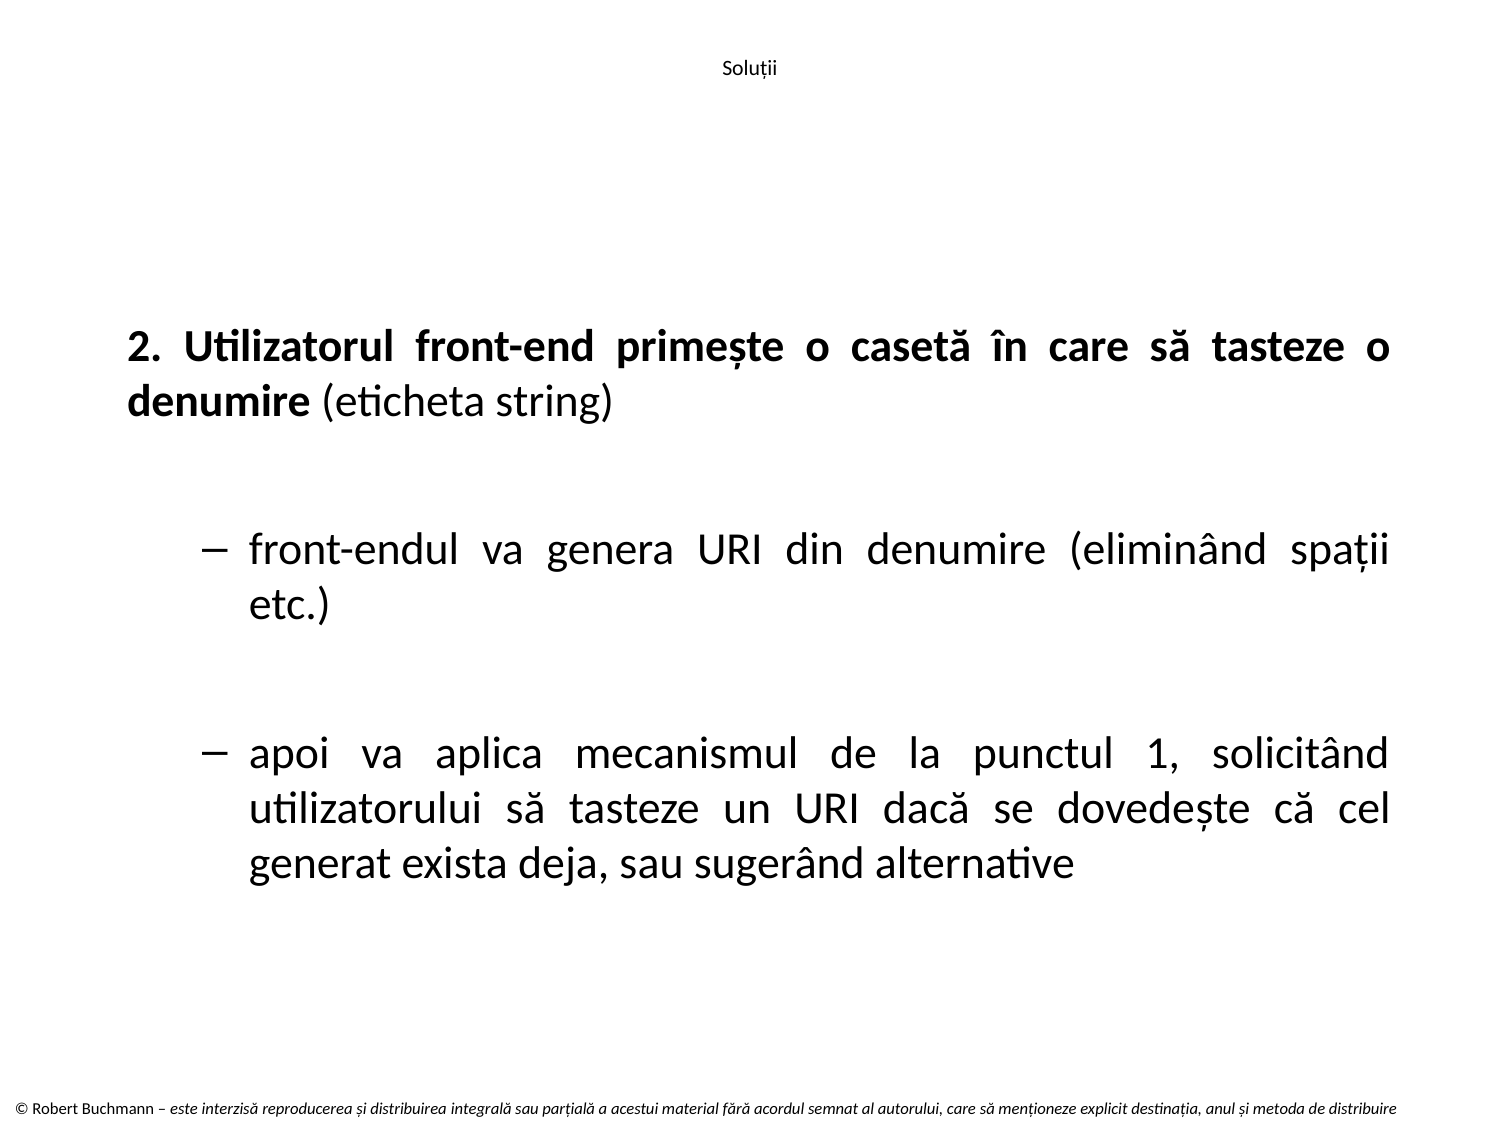

# Soluții

2. Utilizatorul front-end primește o casetă în care să tasteze o denumire (eticheta string)

front-endul va genera URI din denumire (eliminând spații etc.)

apoi va aplica mecanismul de la punctul 1, solicitând utilizatorului să tasteze un URI dacă se dovedește că cel generat exista deja, sau sugerând alternative